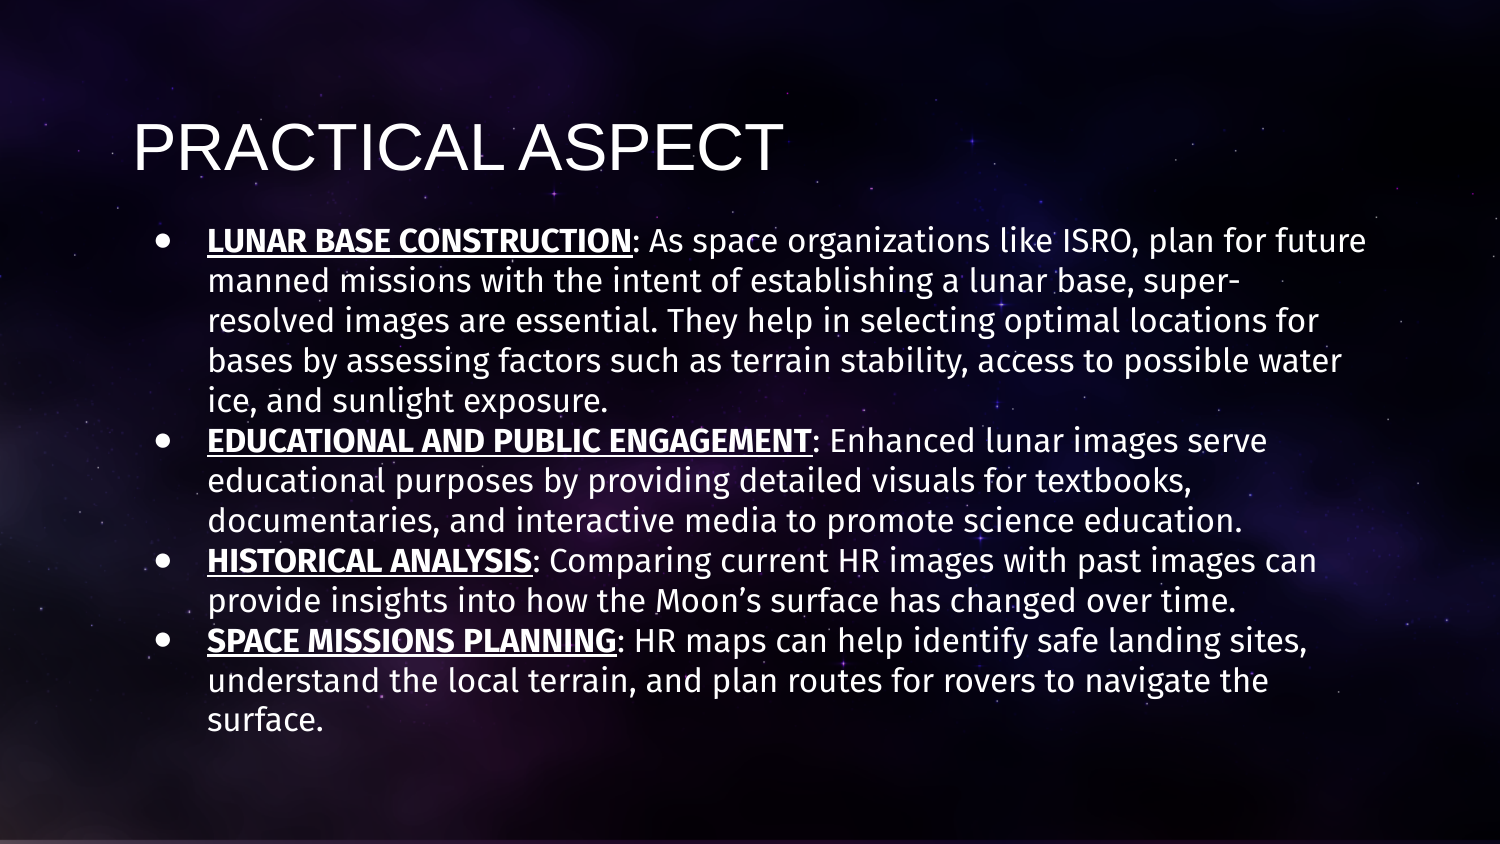

# PRACTICAL ASPECT
LUNAR BASE CONSTRUCTION: As space organizations like ISRO, plan for future manned missions with the intent of establishing a lunar base, super-resolved images are essential. They help in selecting optimal locations for bases by assessing factors such as terrain stability, access to possible water ice, and sunlight exposure.
EDUCATIONAL AND PUBLIC ENGAGEMENT: Enhanced lunar images serve educational purposes by providing detailed visuals for textbooks, documentaries, and interactive media to promote science education.
HISTORICAL ANALYSIS: Comparing current HR images with past images can provide insights into how the Moon’s surface has changed over time.
SPACE MISSIONS PLANNING: HR maps can help identify safe landing sites, understand the local terrain, and plan routes for rovers to navigate the surface.